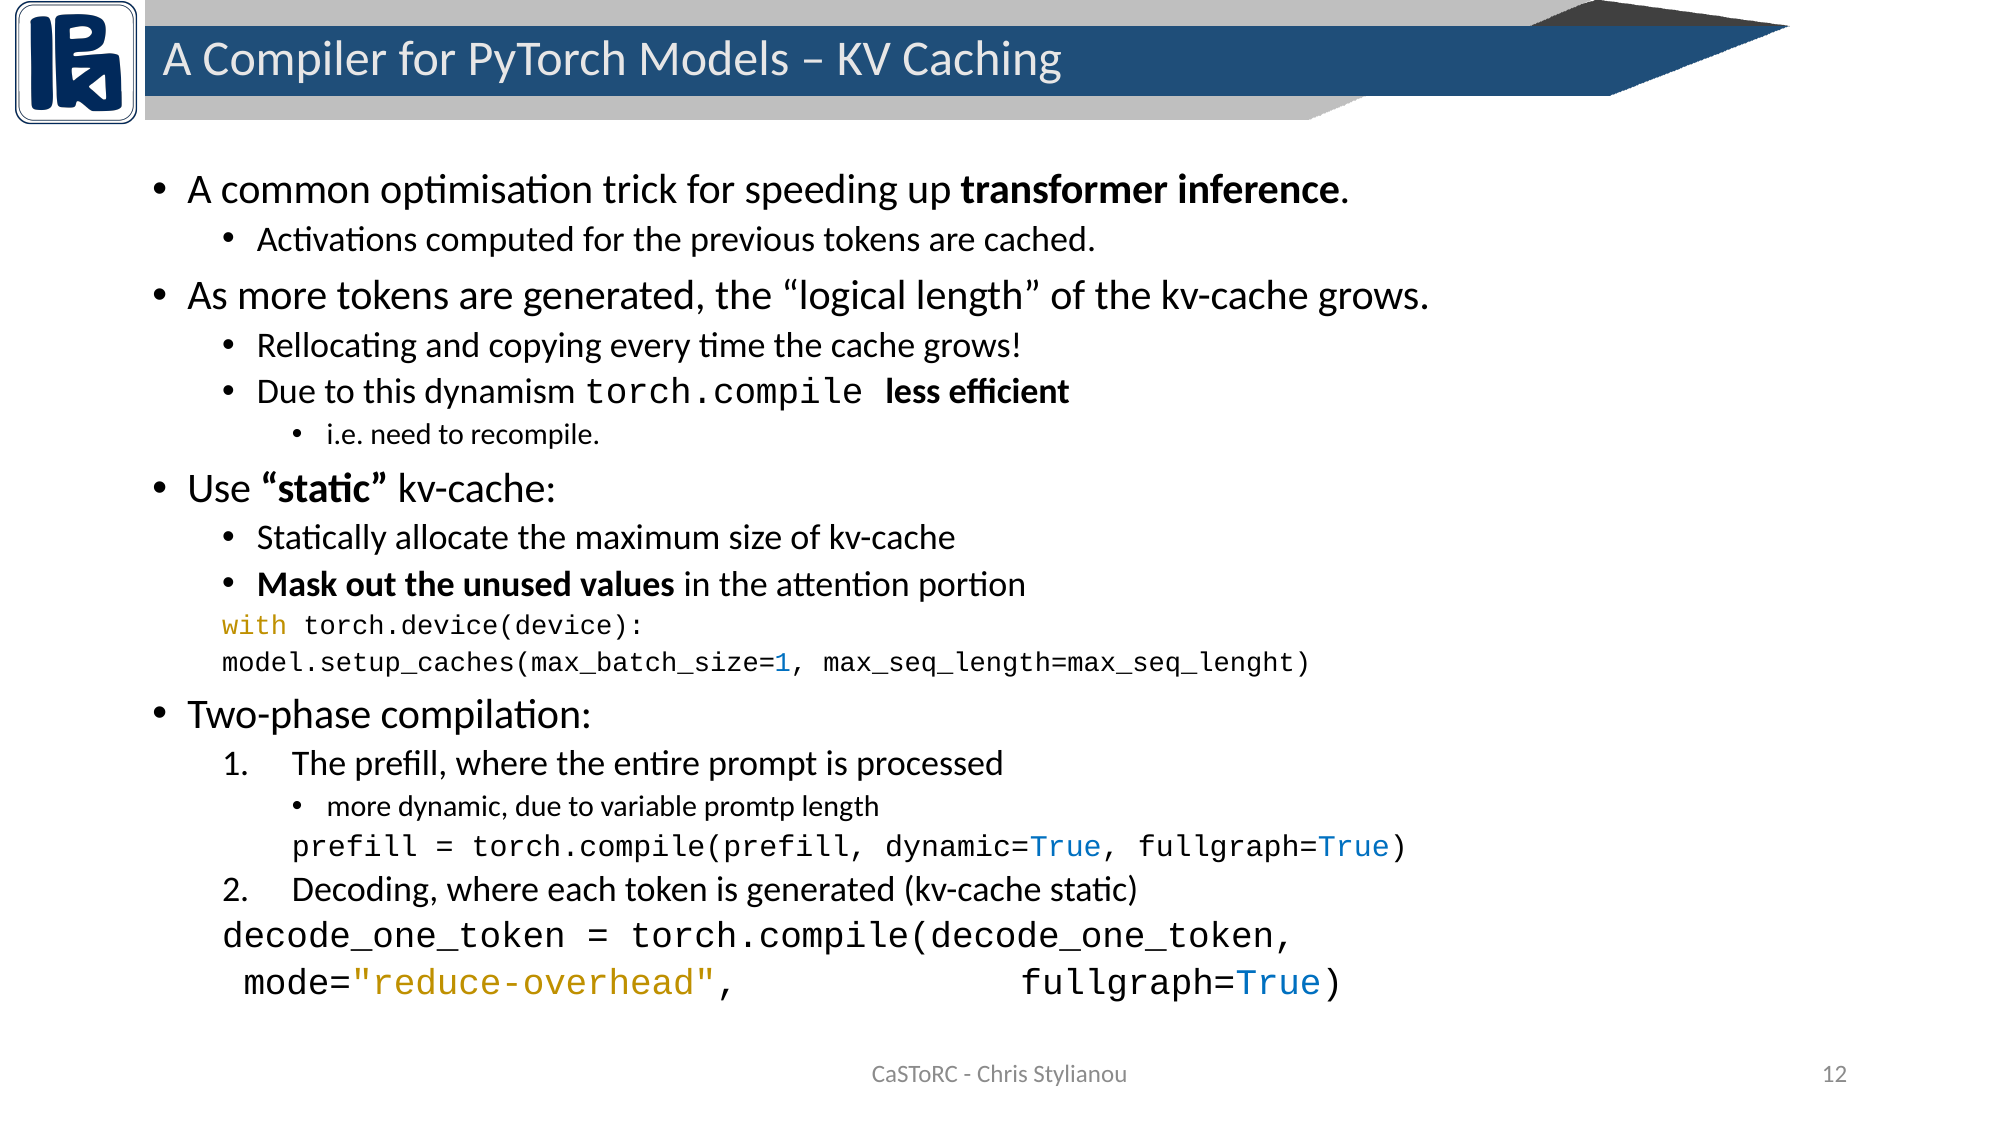

# A Compiler for PyTorch Models – KV Caching
A common optimisation trick for speeding up transformer inference.
Activations computed for the previous tokens are cached.
As more tokens are generated, the “logical length” of the kv-cache grows.
Rellocating and copying every time the cache grows!
Due to this dynamism torch.compile less efficient
i.e. need to recompile.
Use “static” kv-cache:
Statically allocate the maximum size of kv-cache
Mask out the unused values in the attention portion
with torch.device(device):
	model.setup_caches(max_batch_size=1, max_seq_length=max_seq_lenght)
Two-phase compilation:
The prefill, where the entire prompt is processed
more dynamic, due to variable promtp length
prefill = torch.compile(prefill, dynamic=True, fullgraph=True)
Decoding, where each token is generated (kv-cache static)
	decode_one_token = torch.compile(decode_one_token,
						 mode="reduce-overhead", 				     			       fullgraph=True)

CaSToRC - Chris Stylianou
12